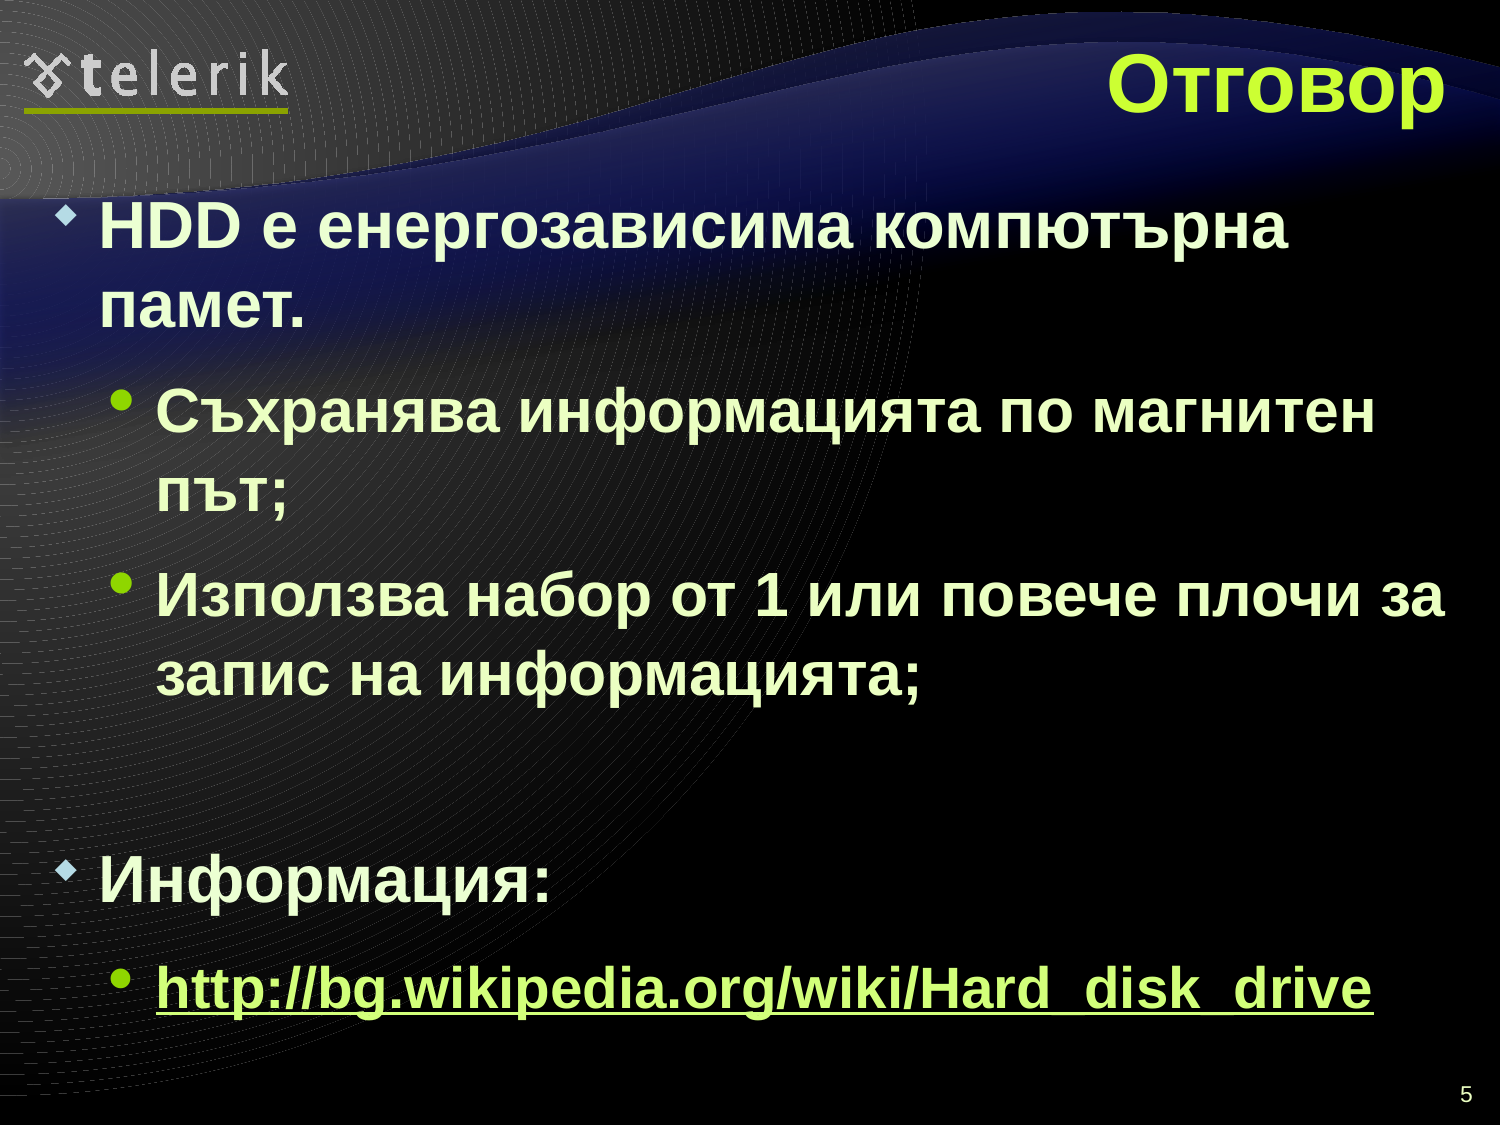

# Отговор
HDD е енергозависима компютърна памет.
Съхранява информацията по магнитен път;
Използва набор от 1 или повече плочи за запис на информацията;

Информация:
http://bg.wikipedia.org/wiki/Hard_disk_drive

5